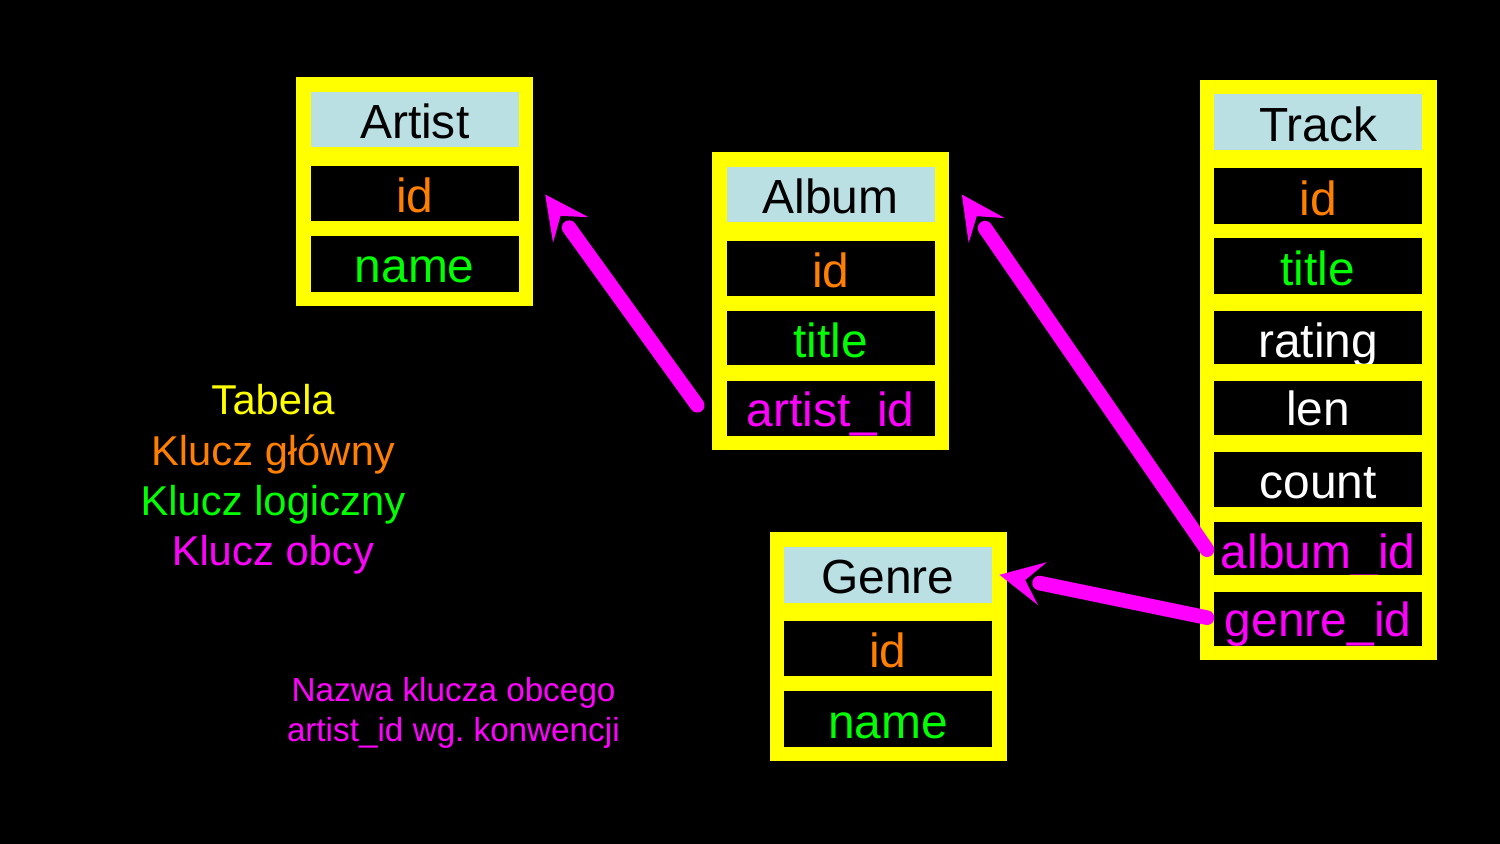

Artist
Track
id
Album
id
name
title
id
title
rating
len
Tabela
Klucz główny
Klucz logiczny
Klucz obcy
artist_id
count
album_id
Genre
genre_id
id
Nazwa klucza obcego artist_id wg. konwencji
name